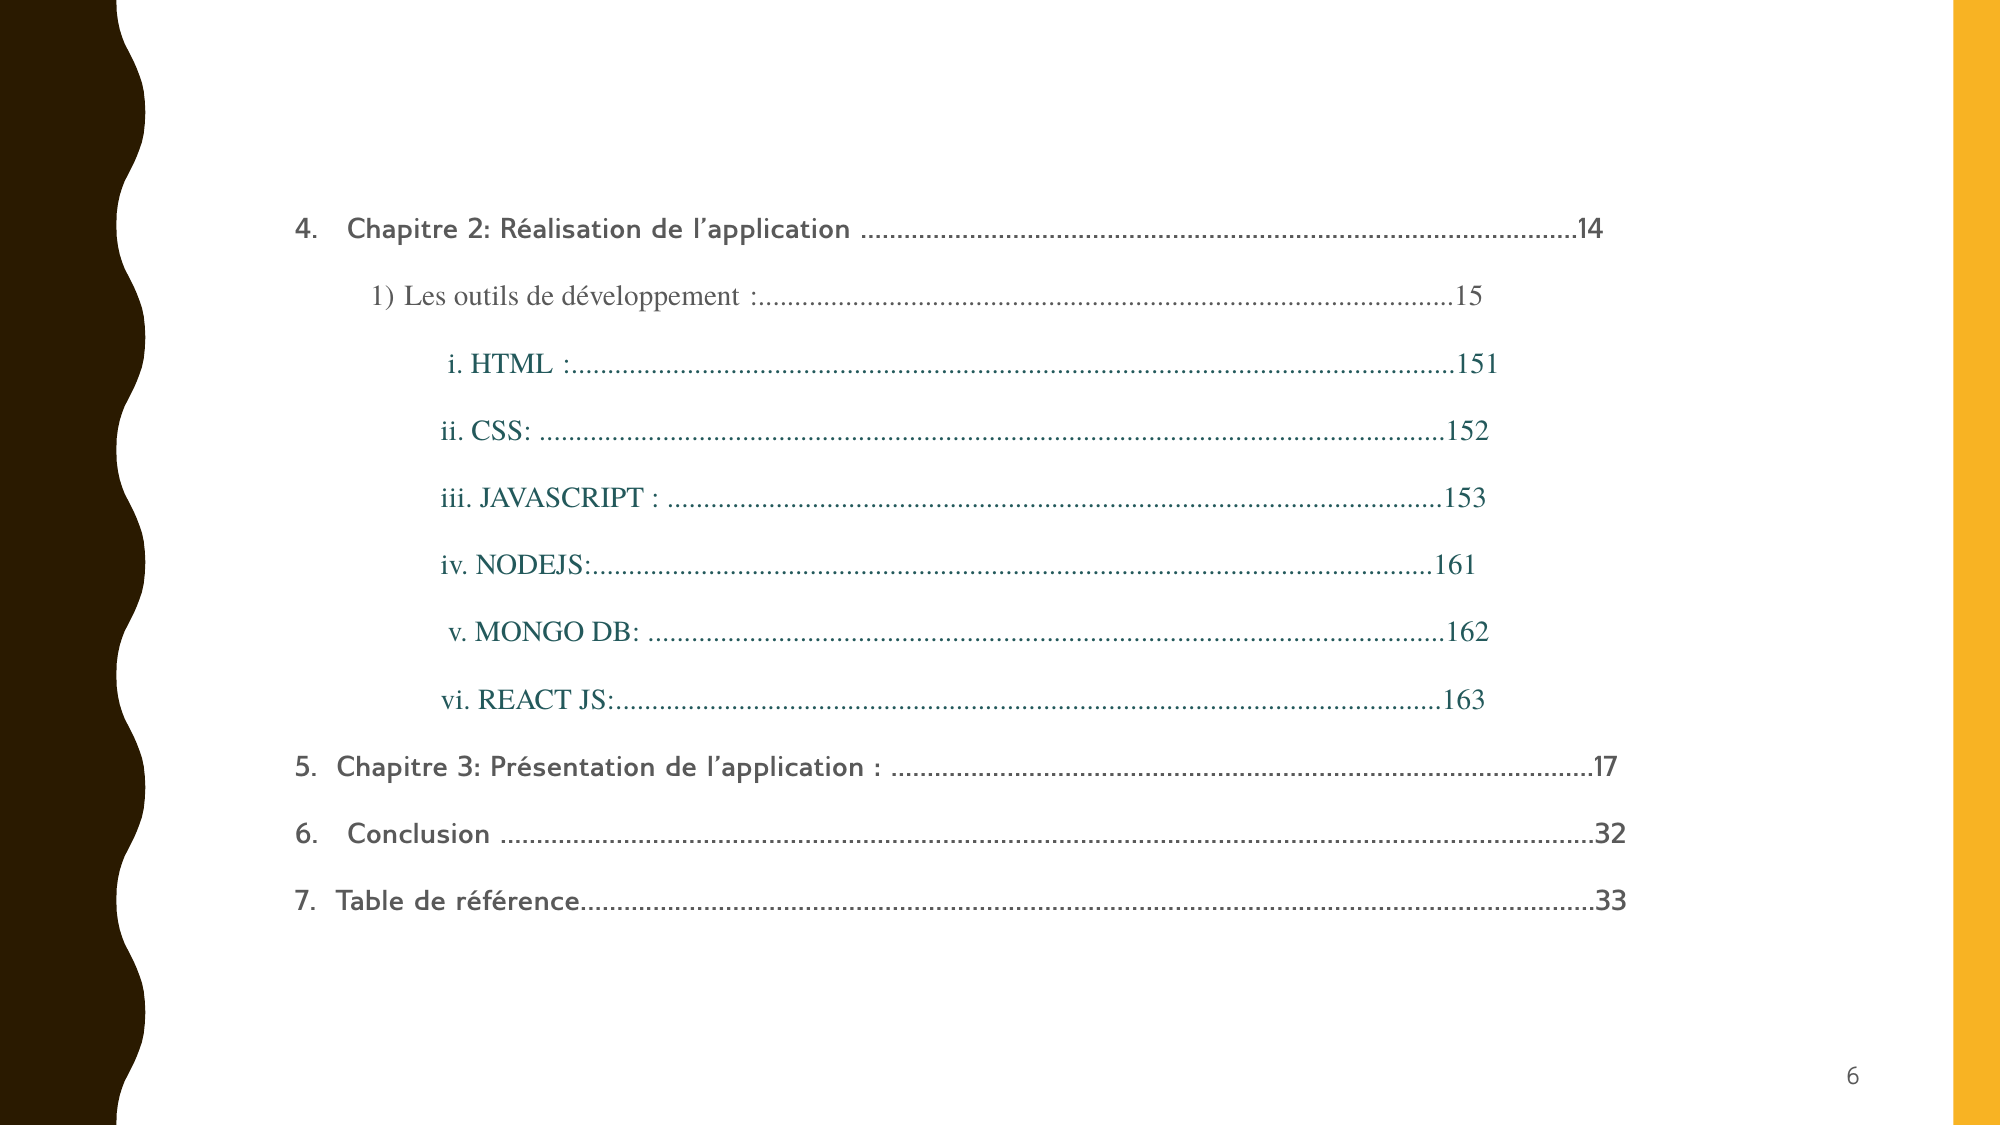

4.   Chapitre 2: Réalisation de l’application ...................................................................................................14
        1) Les outils de développement :................................................................................................15
                  i. HTML :..........................................................................................................................151
                 ii. CSS: .............................................................................................................................152
                 iii. JAVASCRIPT : ...........................................................................................................153
                 iv. NODEJS:....................................................................................................................161
                  v. MONGO DB: ..............................................................................................................162
                 vi. REACT JS:..................................................................................................................163
5.  Chapitre 3: Présentation de l’application : .................................................................................................17
6.   Conclusion .......................................................................................................................................................32
7.  Table de référence............................................................................................................................................33

6